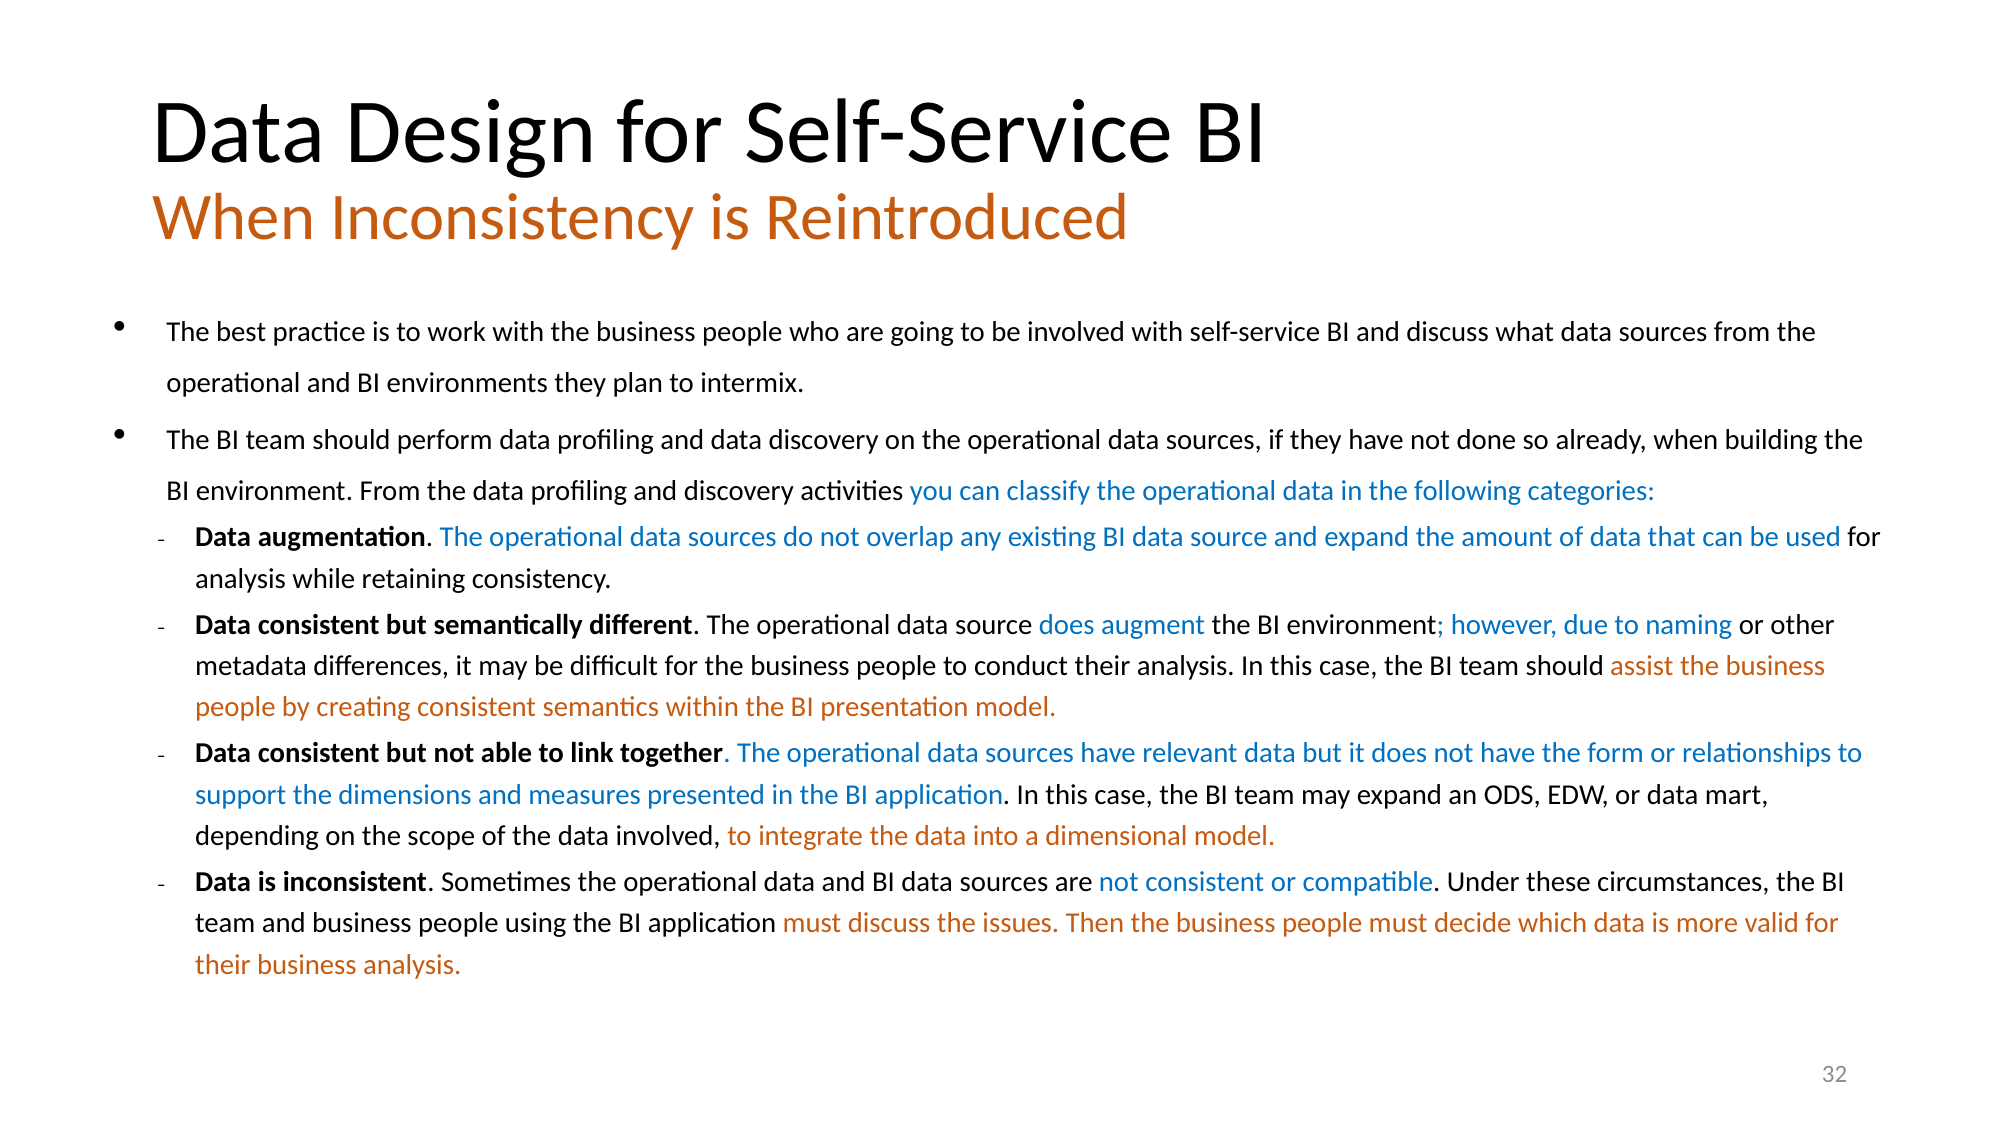

# Data Design for Self-Service BI When Inconsistency is Reintroduced
The best practice is to work with the business people who are going to be involved with self-service BI and discuss what data sources from the operational and BI environments they plan to intermix.
The BI team should perform data profiling and data discovery on the operational data sources, if they have not done so already, when building the BI environment. From the data profiling and discovery activities you can classify the operational data in the following categories:
Data augmentation. The operational data sources do not overlap any existing BI data source and expand the amount of data that can be used for analysis while retaining consistency.
Data consistent but semantically different. The operational data source does augment the BI environment; however, due to naming or other metadata differences, it may be difficult for the business people to conduct their analysis. In this case, the BI team should assist the business people by creating consistent semantics within the BI presentation model.
Data consistent but not able to link together. The operational data sources have relevant data but it does not have the form or relationships to support the dimensions and measures presented in the BI application. In this case, the BI team may expand an ODS, EDW, or data mart, depending on the scope of the data involved, to integrate the data into a dimensional model.
Data is inconsistent. Sometimes the operational data and BI data sources are not consistent or compatible. Under these circumstances, the BI team and business people using the BI application must discuss the issues. Then the business people must decide which data is more valid for their business analysis.

32